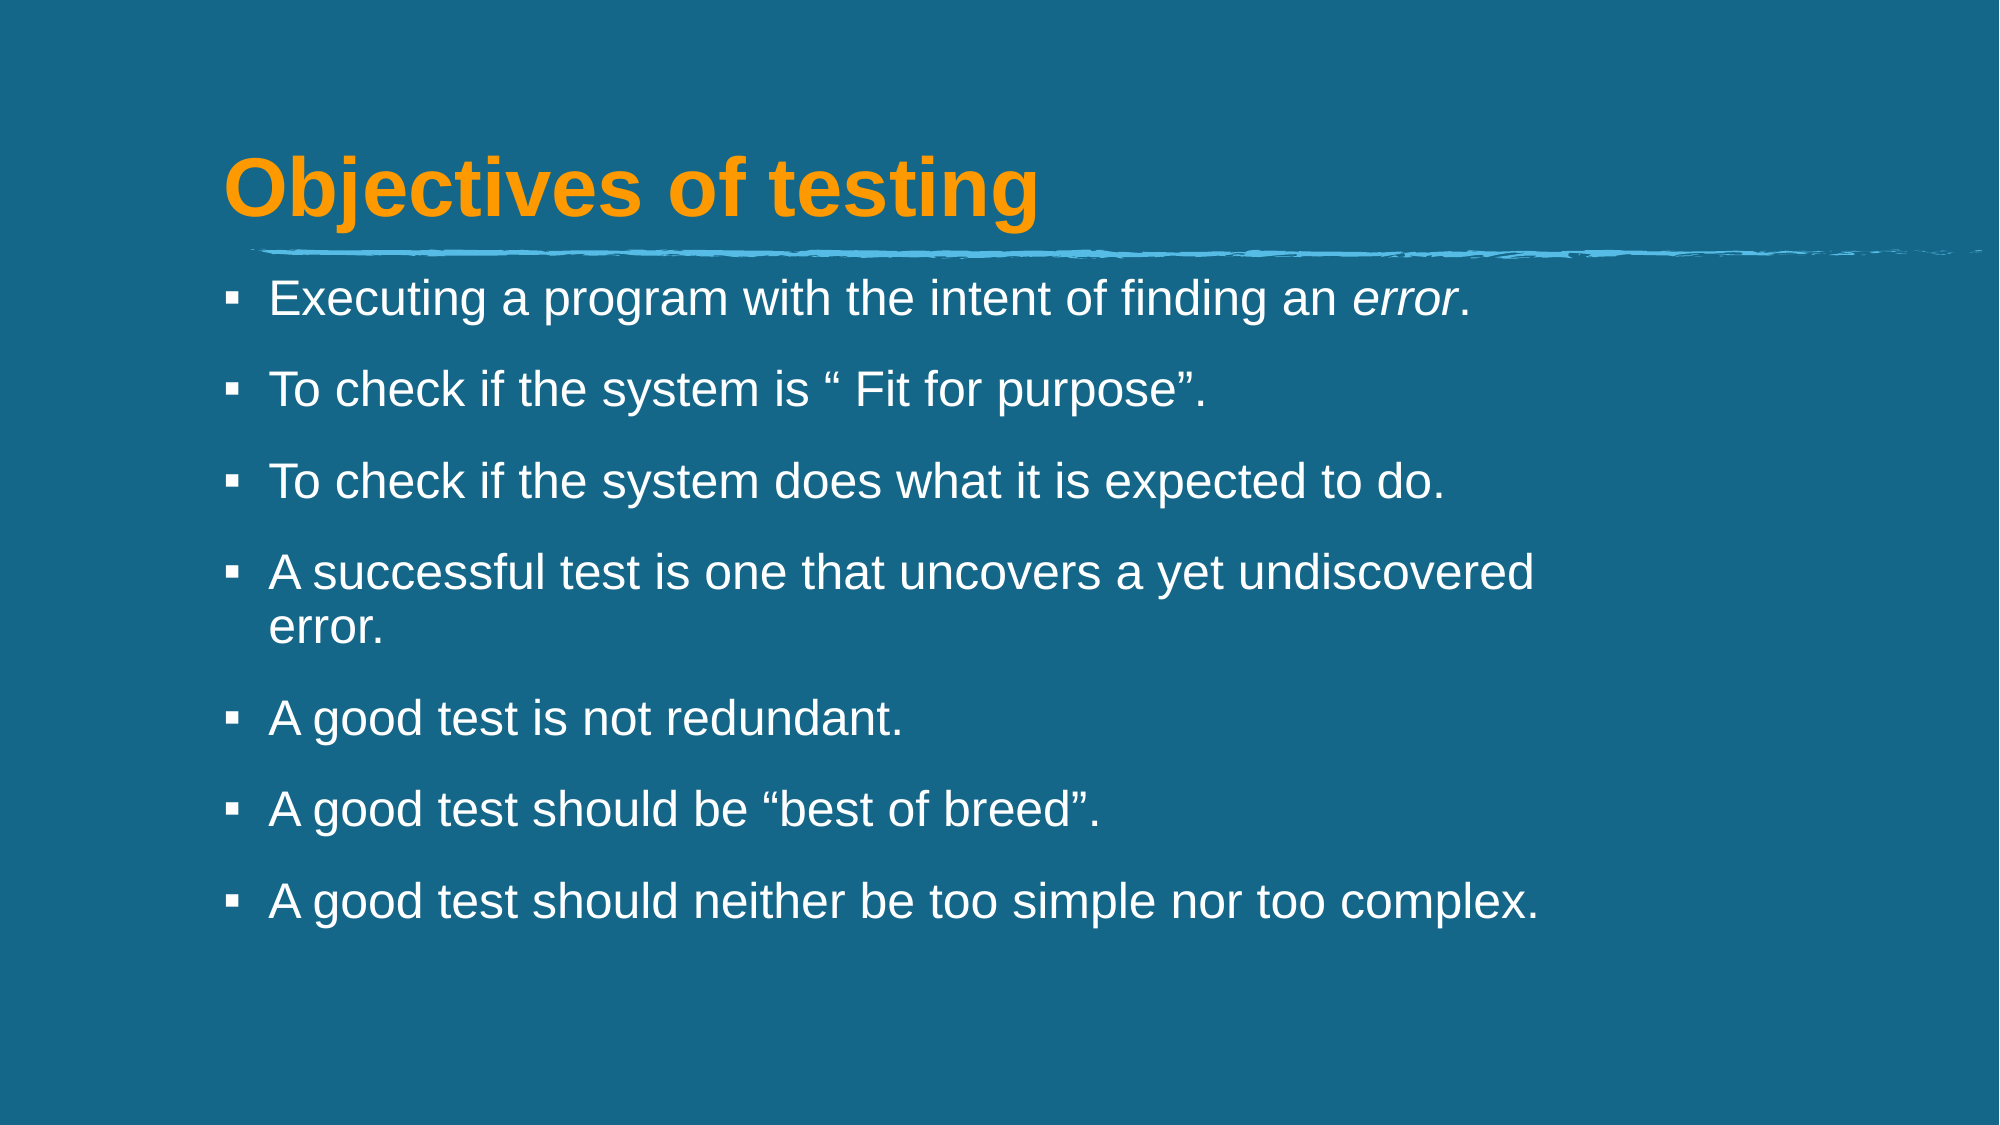

Objectives of testing
Executing a program with the intent of finding an error.
To check if the system is “ Fit for purpose”.
To check if the system does what it is expected to do.
A successful test is one that uncovers a yet undiscovered error.
A good test is not redundant.
A good test should be “best of breed”.
A good test should neither be too simple nor too complex.